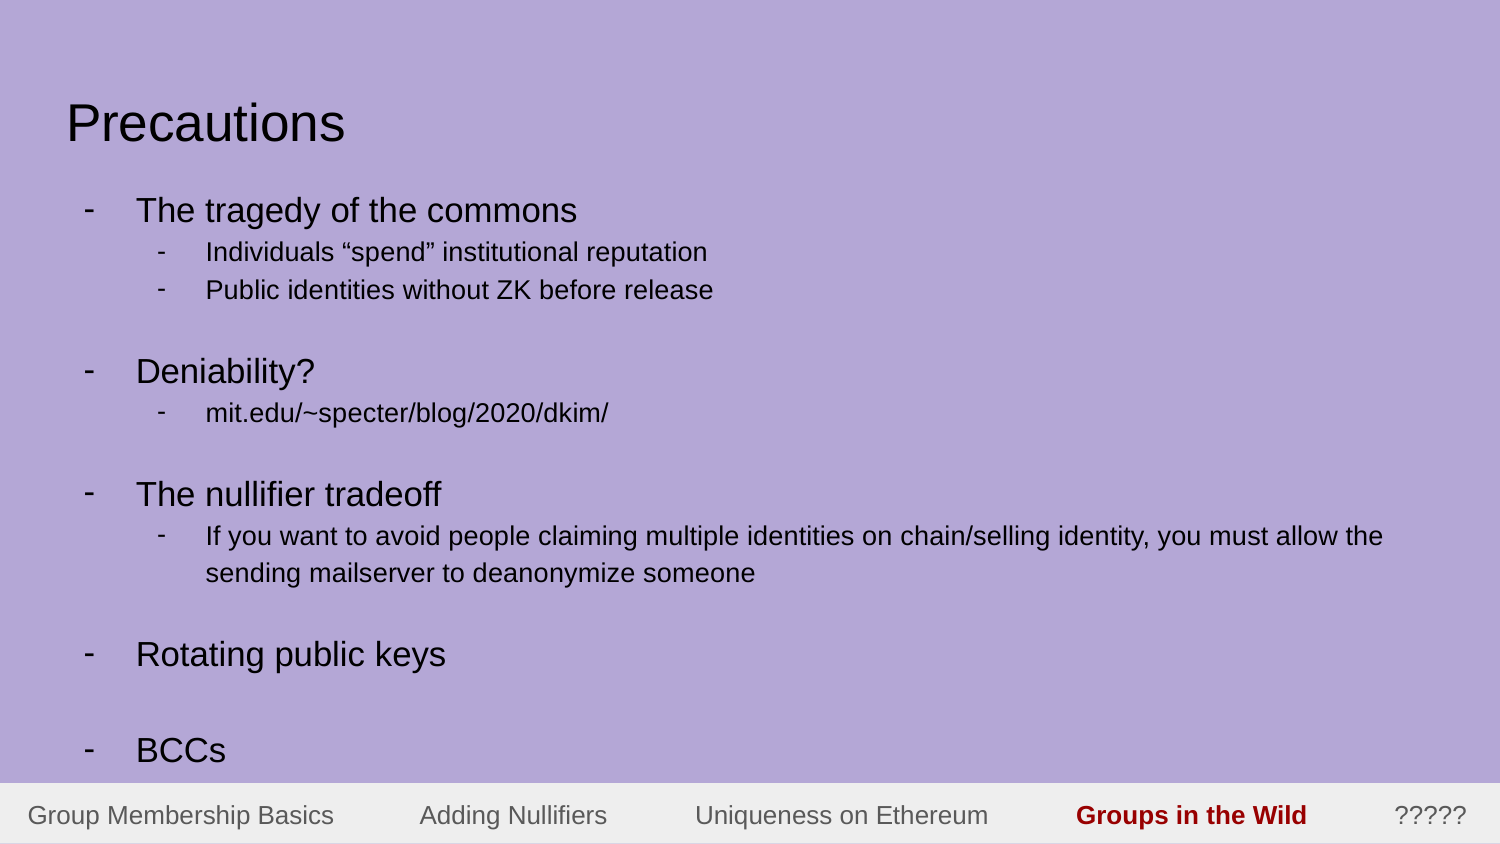

# Precautions

The tragedy of the commons
Individuals “spend” institutional reputation
Public identities without ZK before release
Deniability?
mit.edu/~specter/blog/2020/dkim/
The nullifier tradeoff
If you want to avoid people claiming multiple identities on chain/selling identity, you must allow the sending mailserver to deanonymize someone
Rotating public keys
BCCs

Group Membership Basics            Adding Nullifiers            Uniqueness on Ethereum            Groups in the Wild            ?????